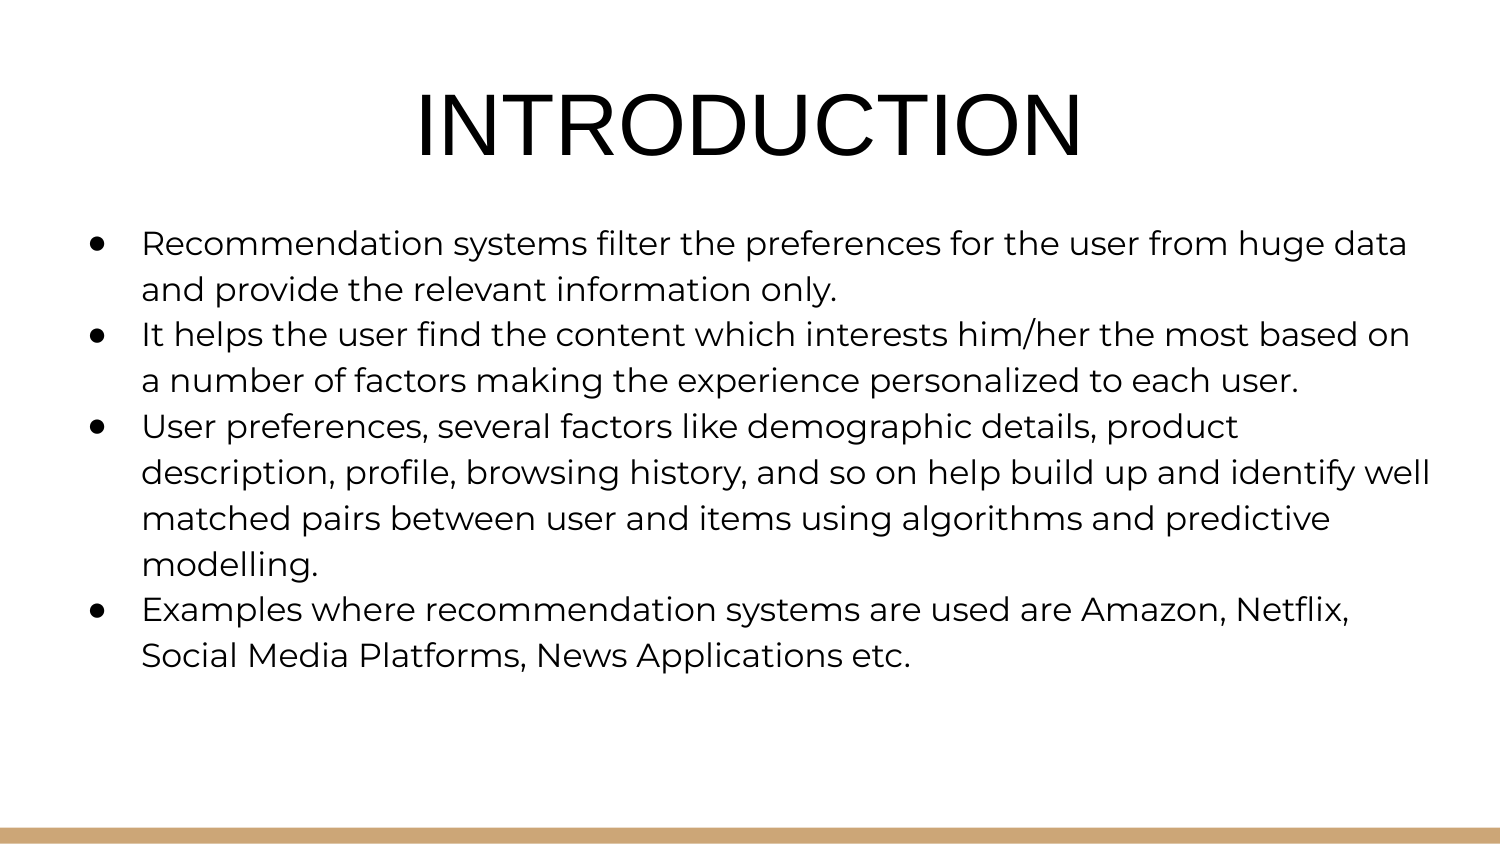

# INTRODUCTION
Recommendation systems filter the preferences for the user from huge data and provide the relevant information only.
It helps the user find the content which interests him/her the most based on a number of factors making the experience personalized to each user.
User preferences, several factors like demographic details, product description, profile, browsing history, and so on help build up and identify well matched pairs between user and items using algorithms and predictive modelling.
Examples where recommendation systems are used are Amazon, Netflix, Social Media Platforms, News Applications etc.